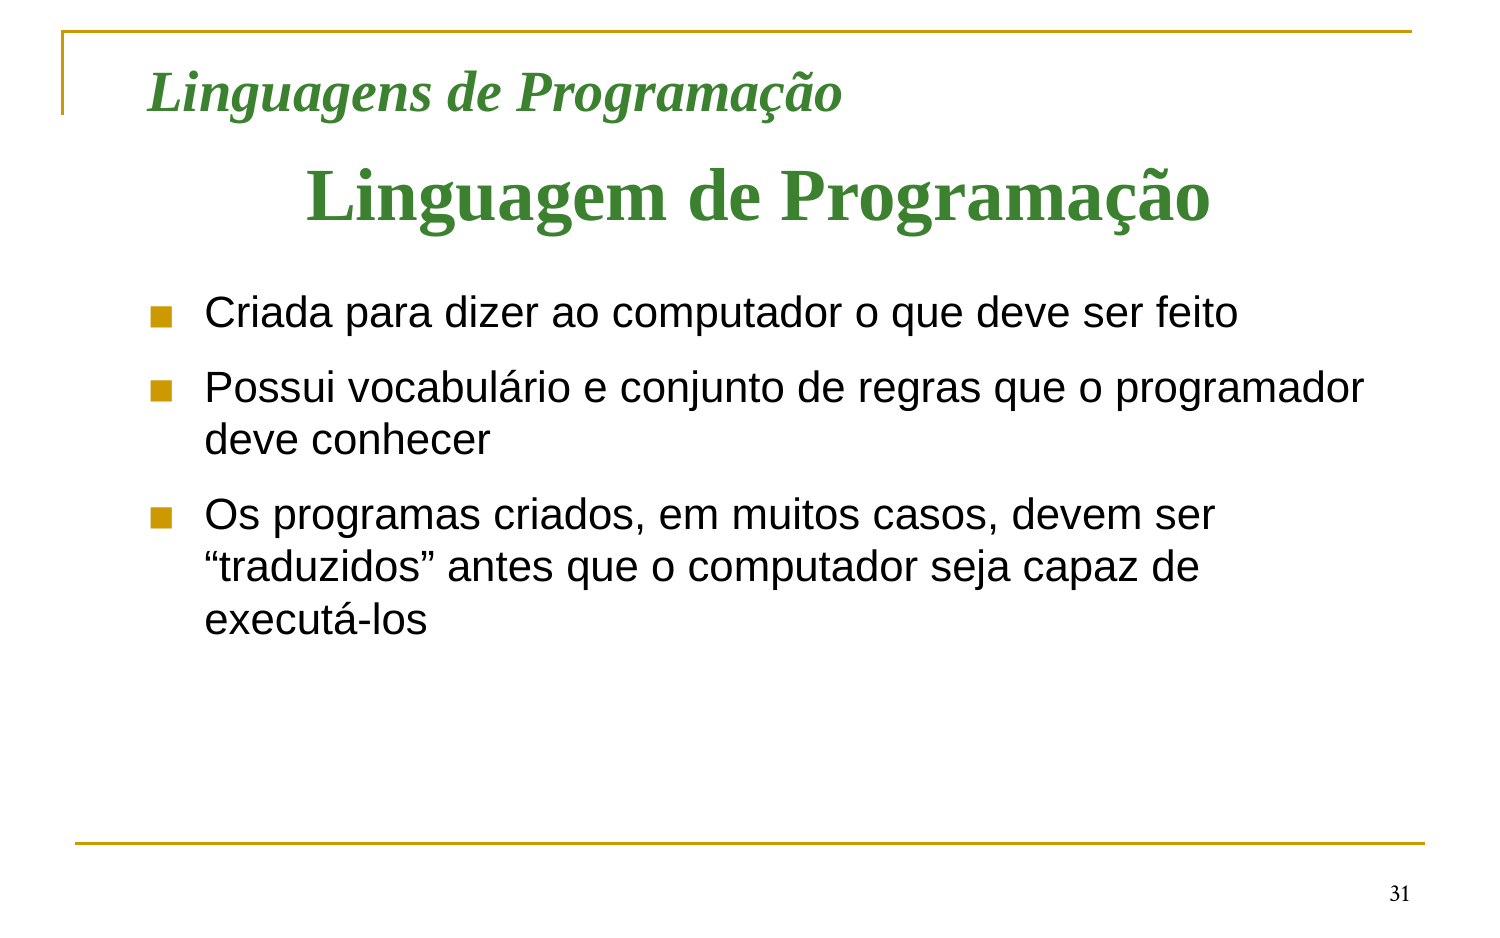

Linguagens de Programação
Linguagem de Programação
Criada para dizer ao computador o que deve ser feito
Possui vocabulário e conjunto de regras que o programador deve conhecer
Os programas criados, em muitos casos, devem ser “traduzidos” antes que o computador seja capaz de executá-los

31